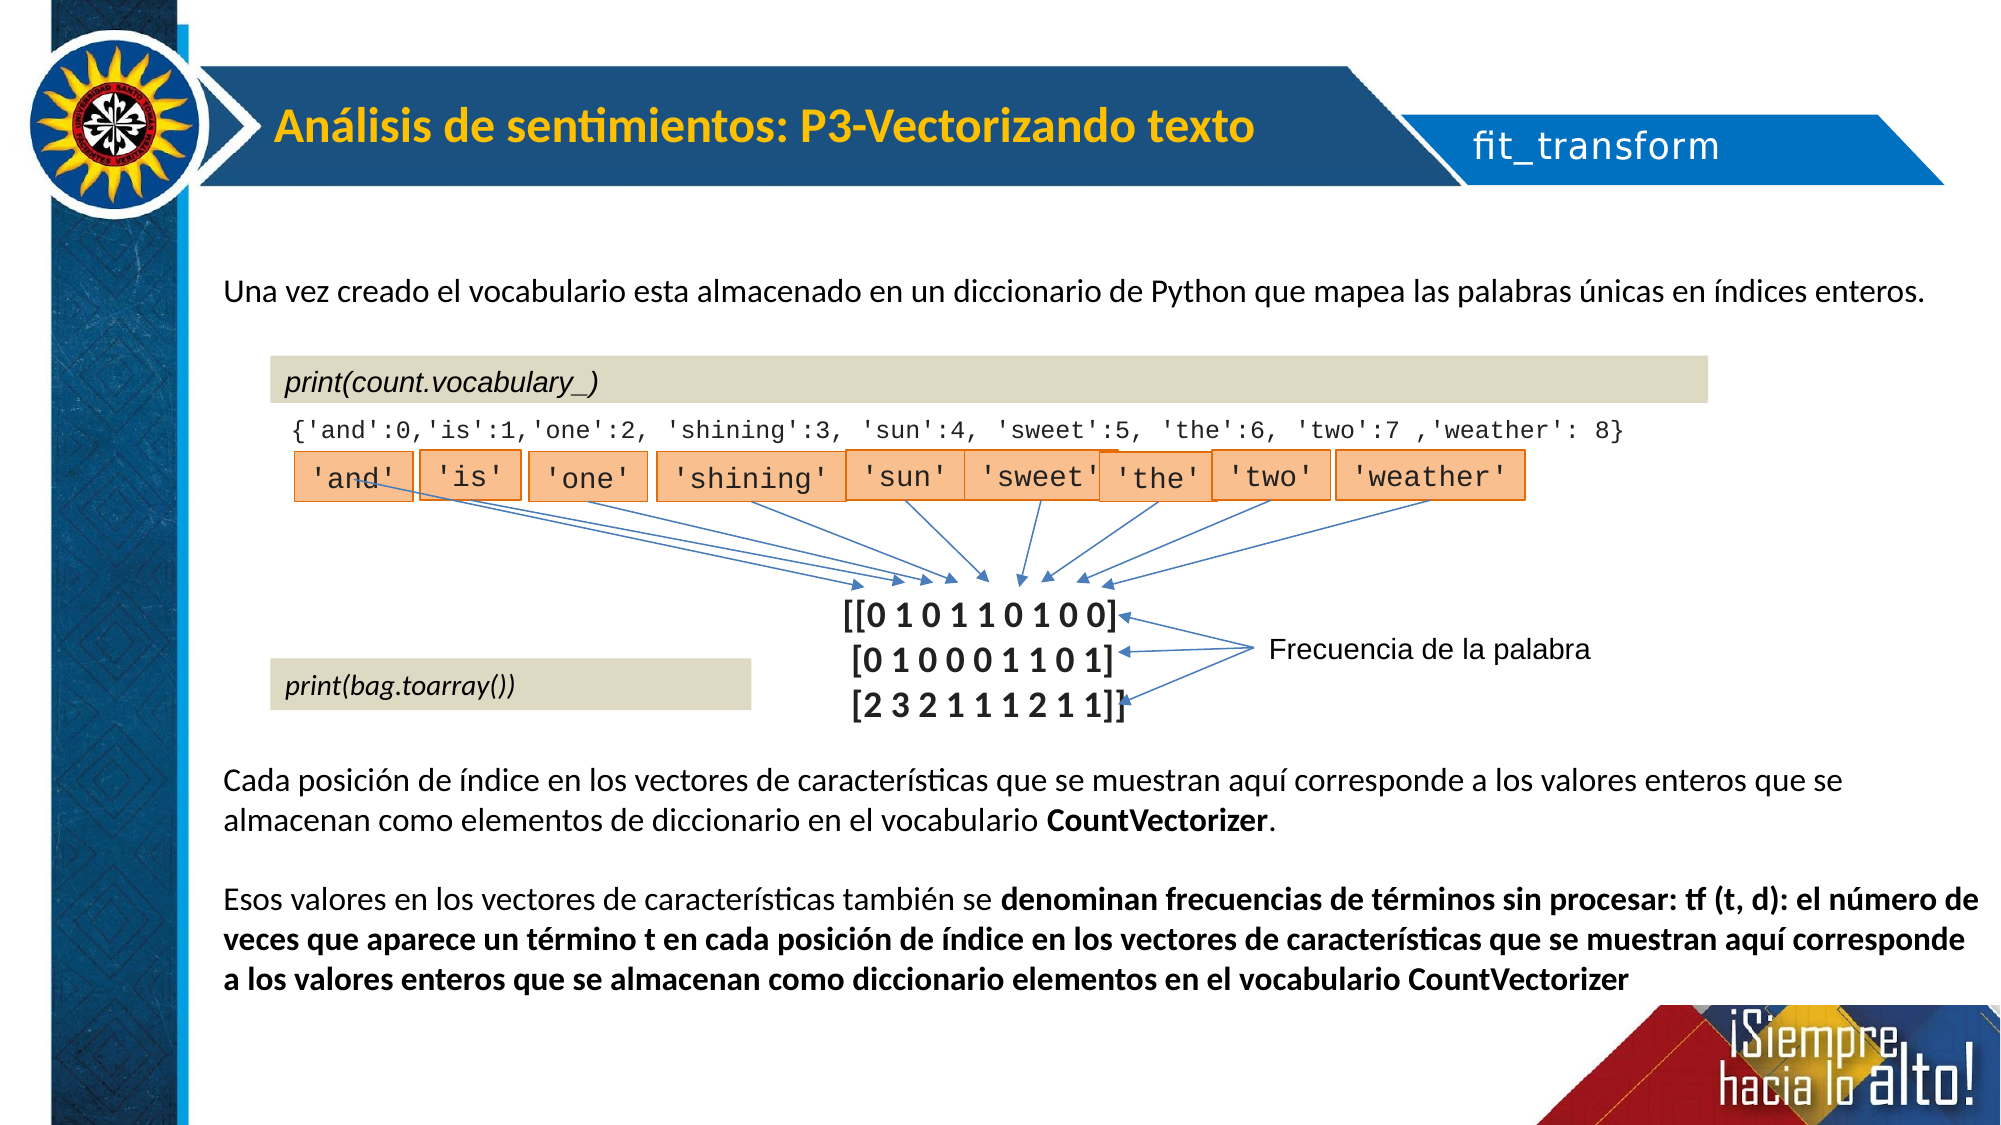

Análisis de sentimientos: P3-Vectorizando texto
fit_transform

Una vez creado el vocabulario esta almacenado en un diccionario de Python que mapea las palabras únicas en índices enteros.
print(count.vocabulary_)
{'and':0,'is':1,'one':2, 'shining':3, 'sun':4, 'sweet':5, 'the':6, 'two':7 ,'weather': 8}
'weather'
'two'
'sweet'
'sun'
'is'
'and'
'one'
'shining'
'the'
[[0 1 0 1 1 0 1 0 0]
 [0 1 0 0 0 1 1 0 1]
 [2 3 2 1 1 1 2 1 1]]
Frecuencia de la palabra
print(bag.toarray())
Cada posición de índice en los vectores de características que se muestran aquí corresponde a los valores enteros que se almacenan como elementos de diccionario en el vocabulario CountVectorizer.

Esos valores en los vectores de características también se denominan frecuencias de términos sin procesar: tf (t, d): el número de veces que aparece un término t en cada posición de índice en los vectores de características que se muestran aquí corresponde a los valores enteros que se almacenan como diccionario elementos en el vocabulario CountVectorizer